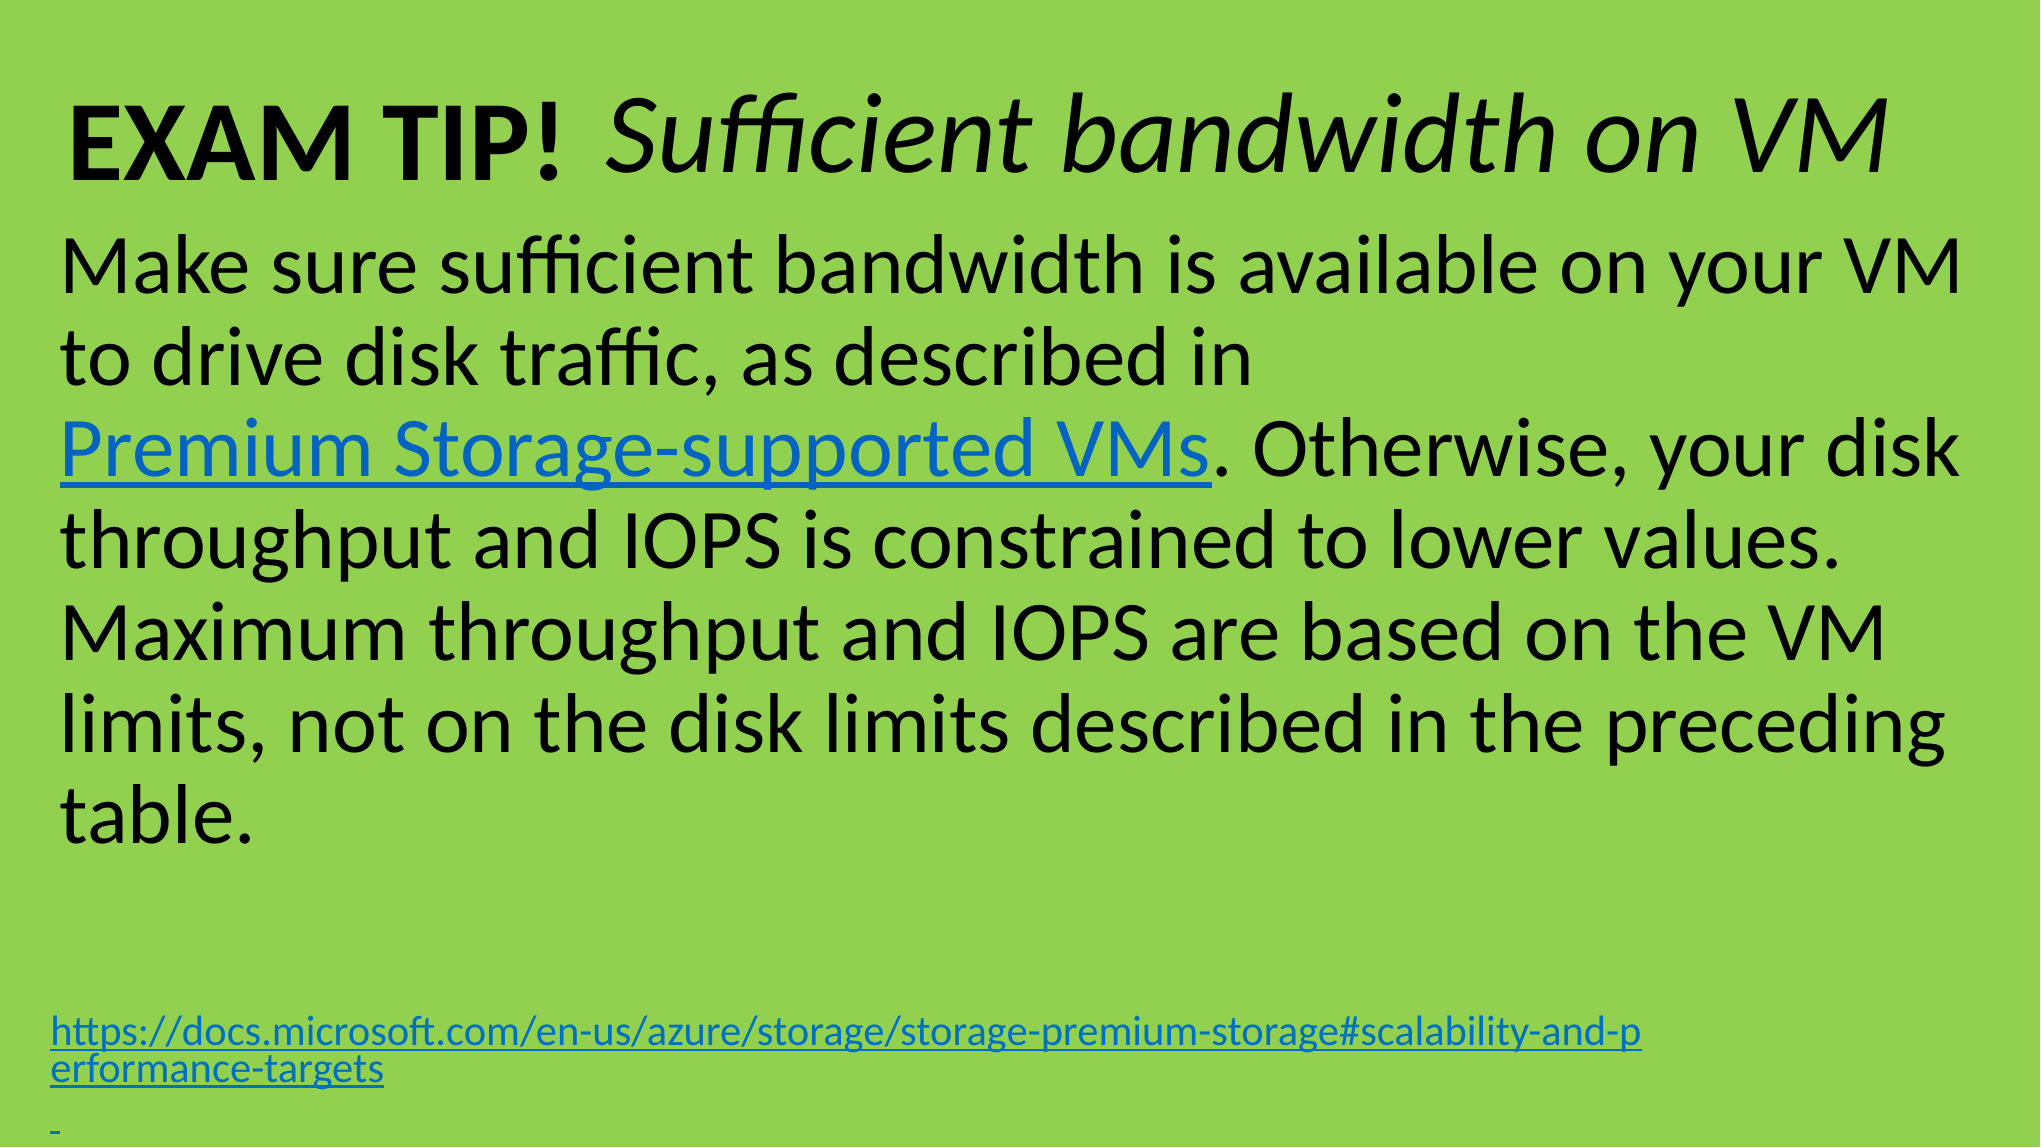

# Sufficient bandwidth on VM
Make sure sufficient bandwidth is available on your VM to drive disk traffic, as described in Premium Storage-supported VMs. Otherwise, your disk throughput and IOPS is constrained to lower values. Maximum throughput and IOPS are based on the VM limits, not on the disk limits described in the preceding table.
https://docs.microsoft.com/en-us/azure/storage/storage-premium-storage#scalability-and-performance-targets